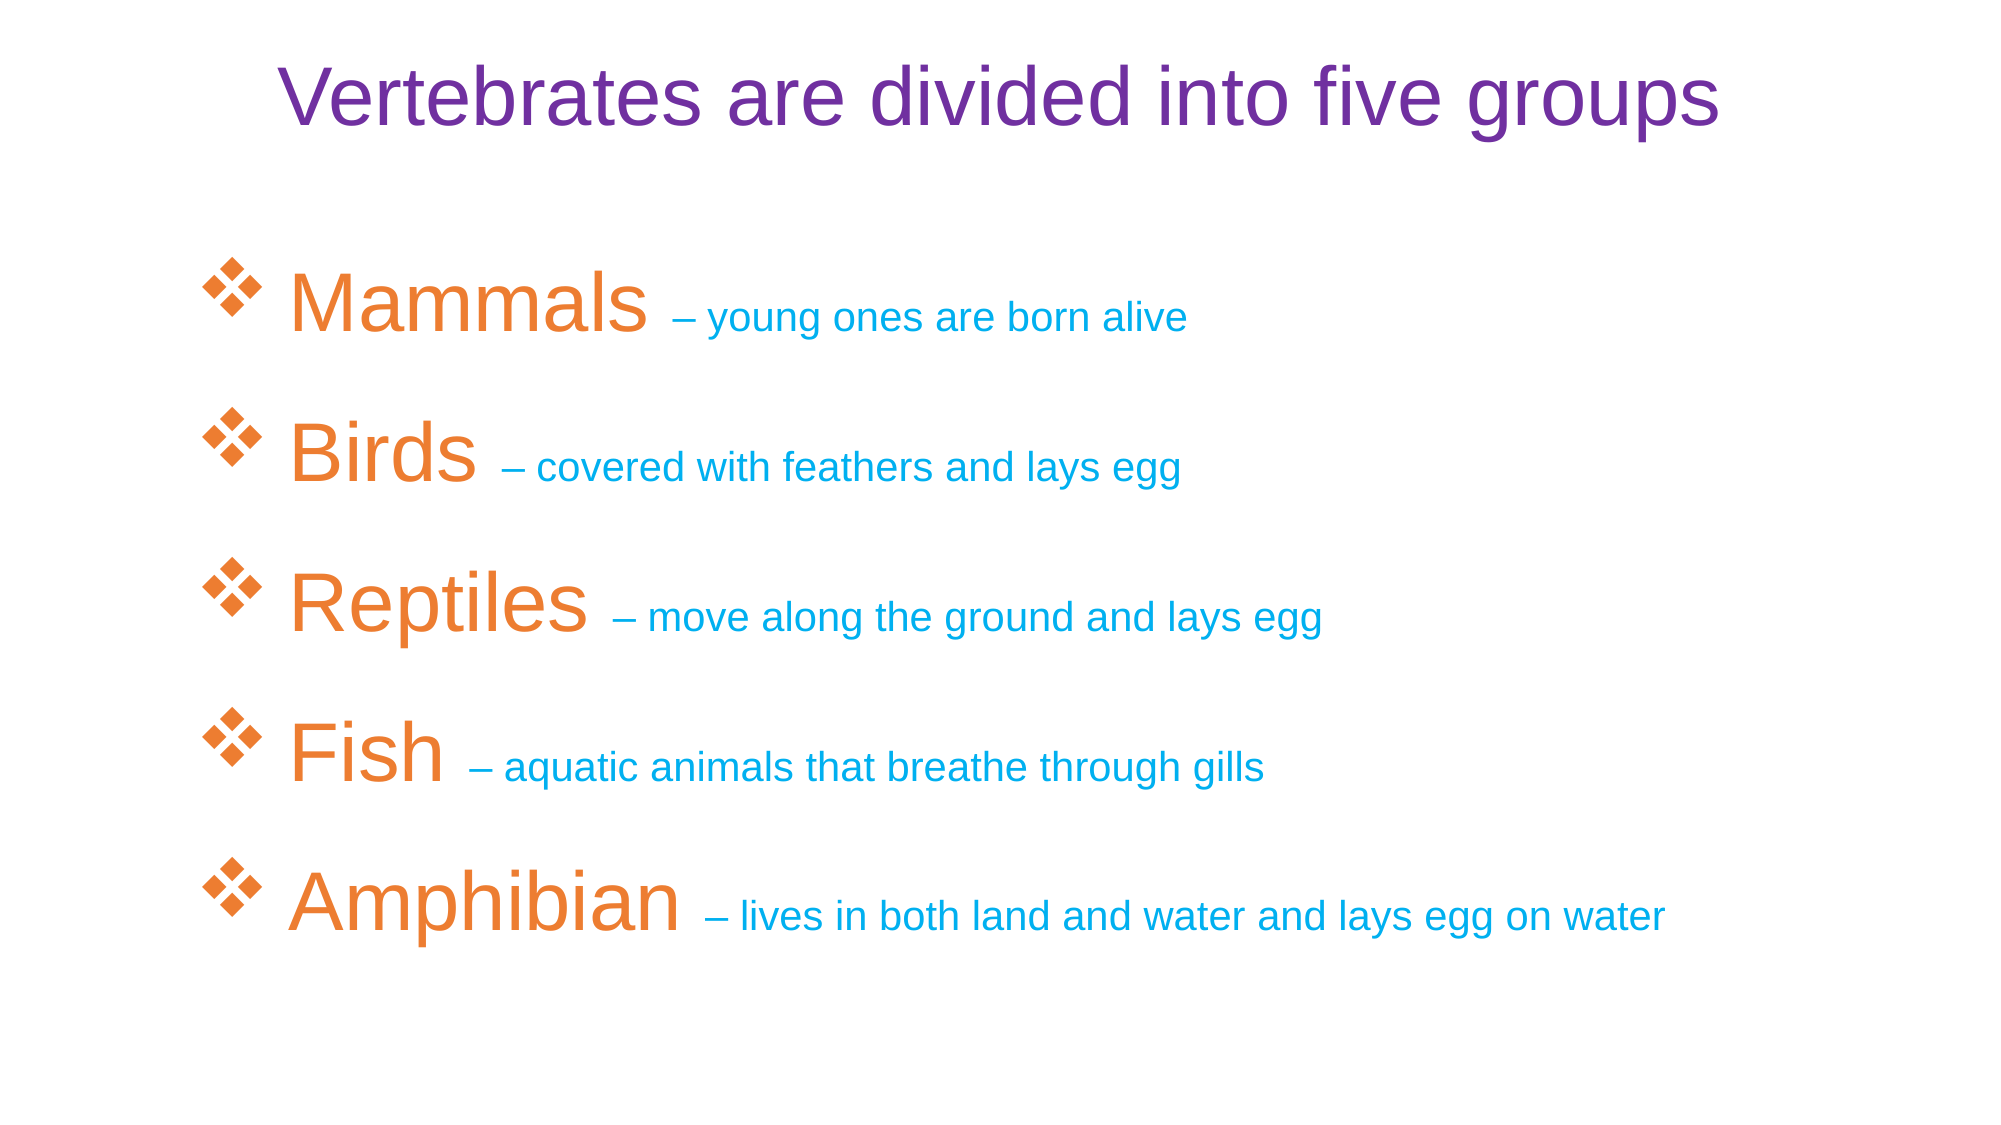

Vertebrates are divided into five groups
Mammals – young ones are born alive
Birds – covered with feathers and lays egg
Reptiles – move along the ground and lays egg
Fish – aquatic animals that breathe through gills
Amphibian – lives in both land and water and lays egg on water